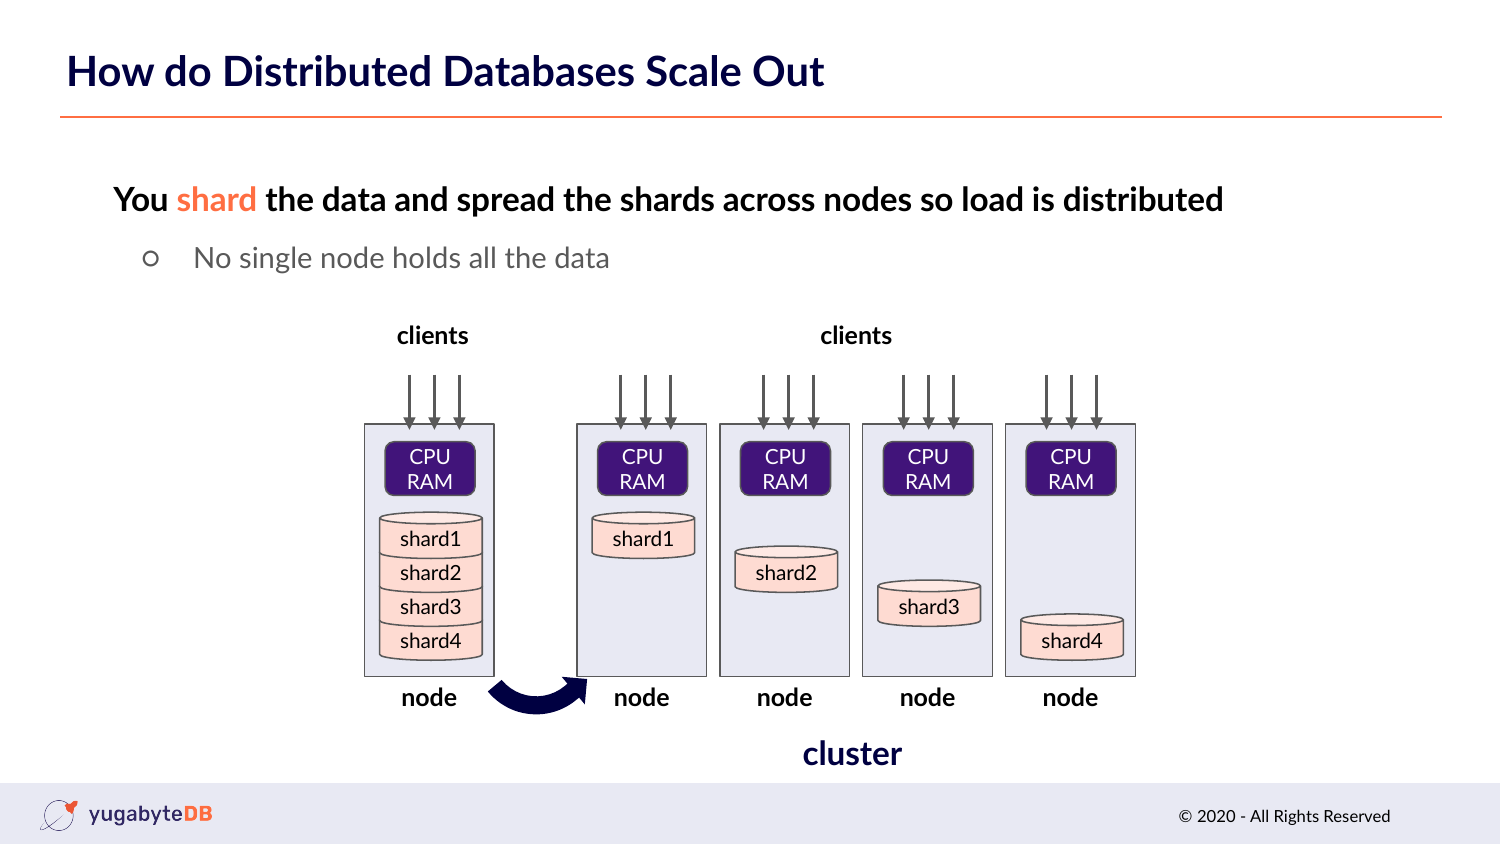

# How do Distributed Databases Scale Out
You shard the data and spread the shards across nodes so load is distributed
No single node holds all the data
clients
clients

CPU
RAM
CPU
RAM
CPU
RAM
CPU
RAM
CPU
RAM
shard1
shard1
shard2
shard2
shard3
shard3
shard4
shard4

node
node
node
node
node
cluster